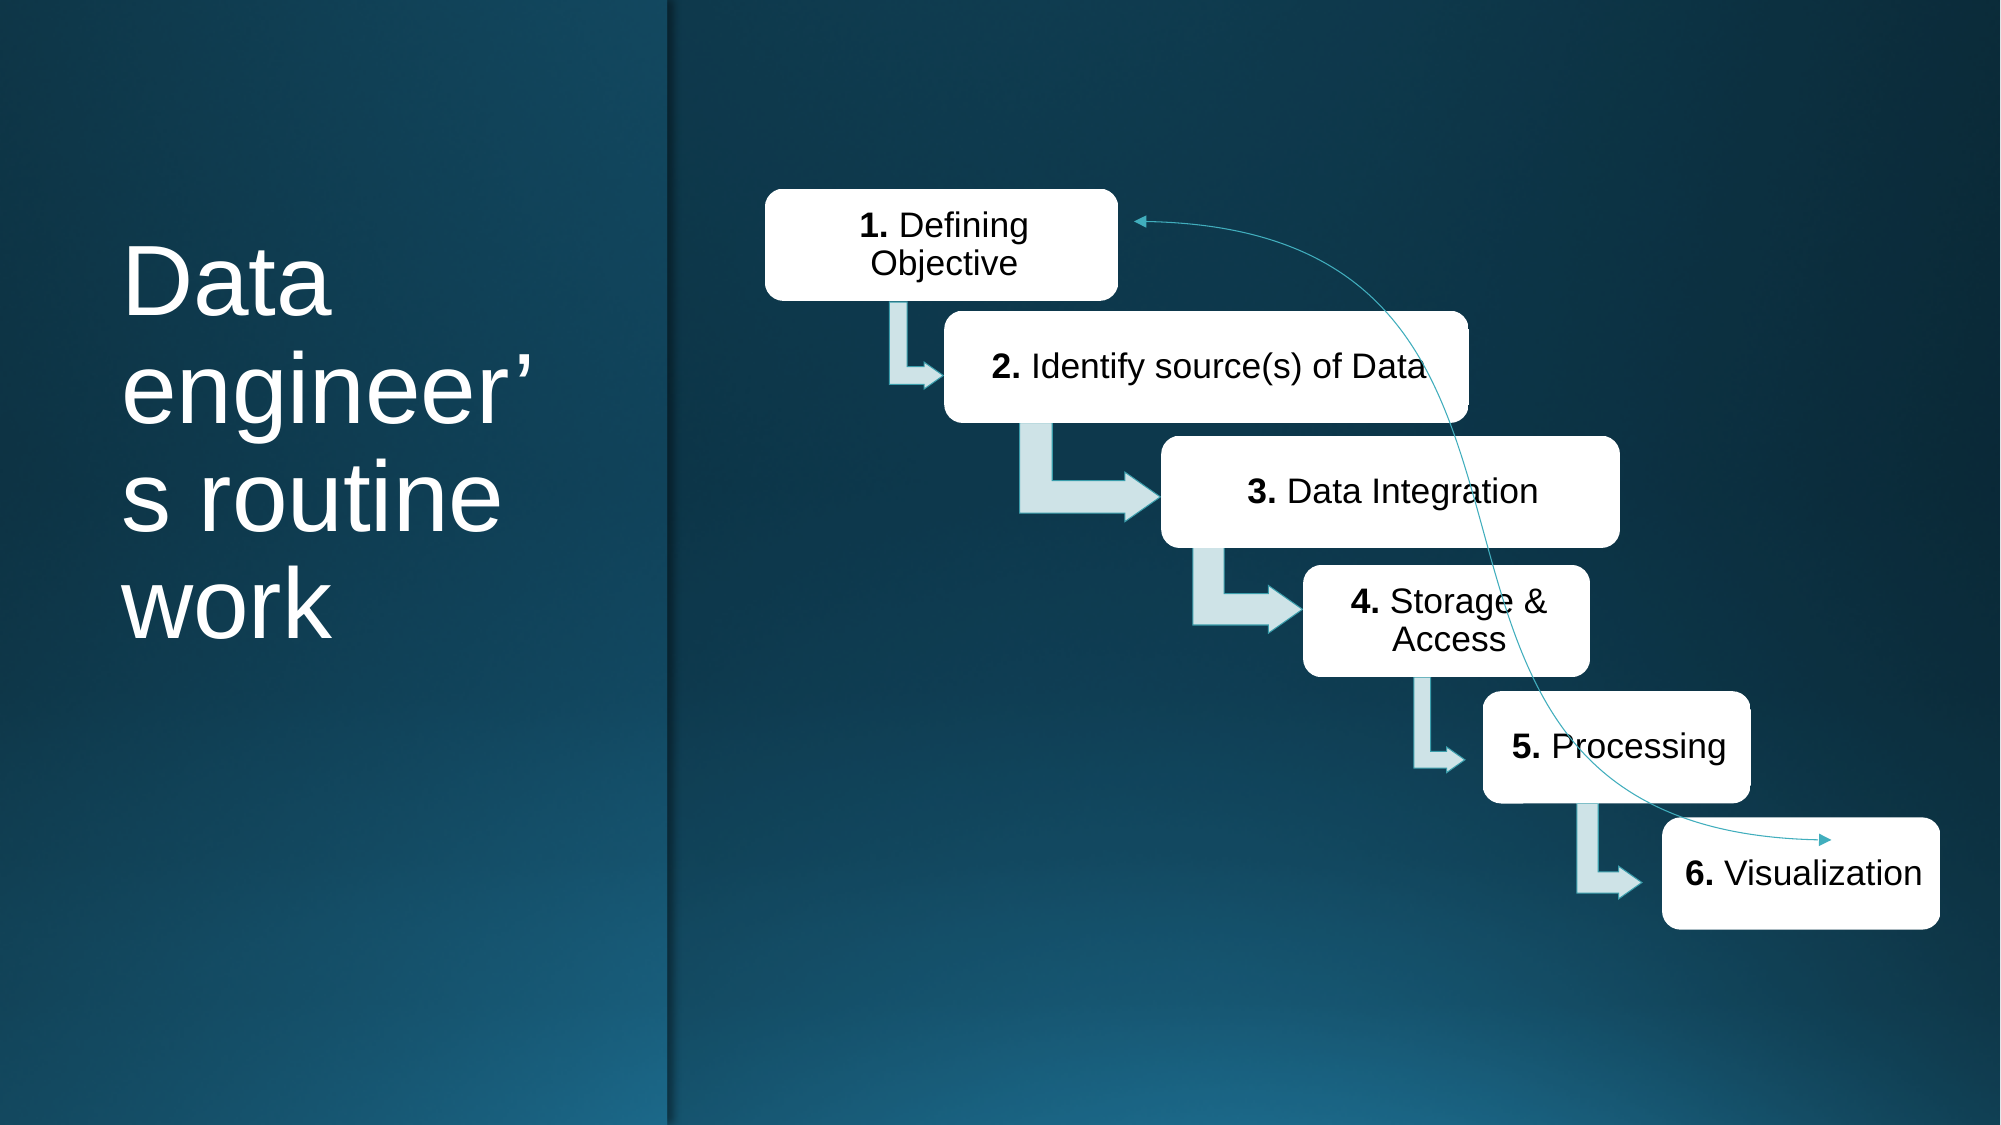

1. Defining Objective
2. Identify source(s) of Data
3. Data Integration
4. Storage & Access
5. Processing
6. Visualization
# Data engineer’s routine work